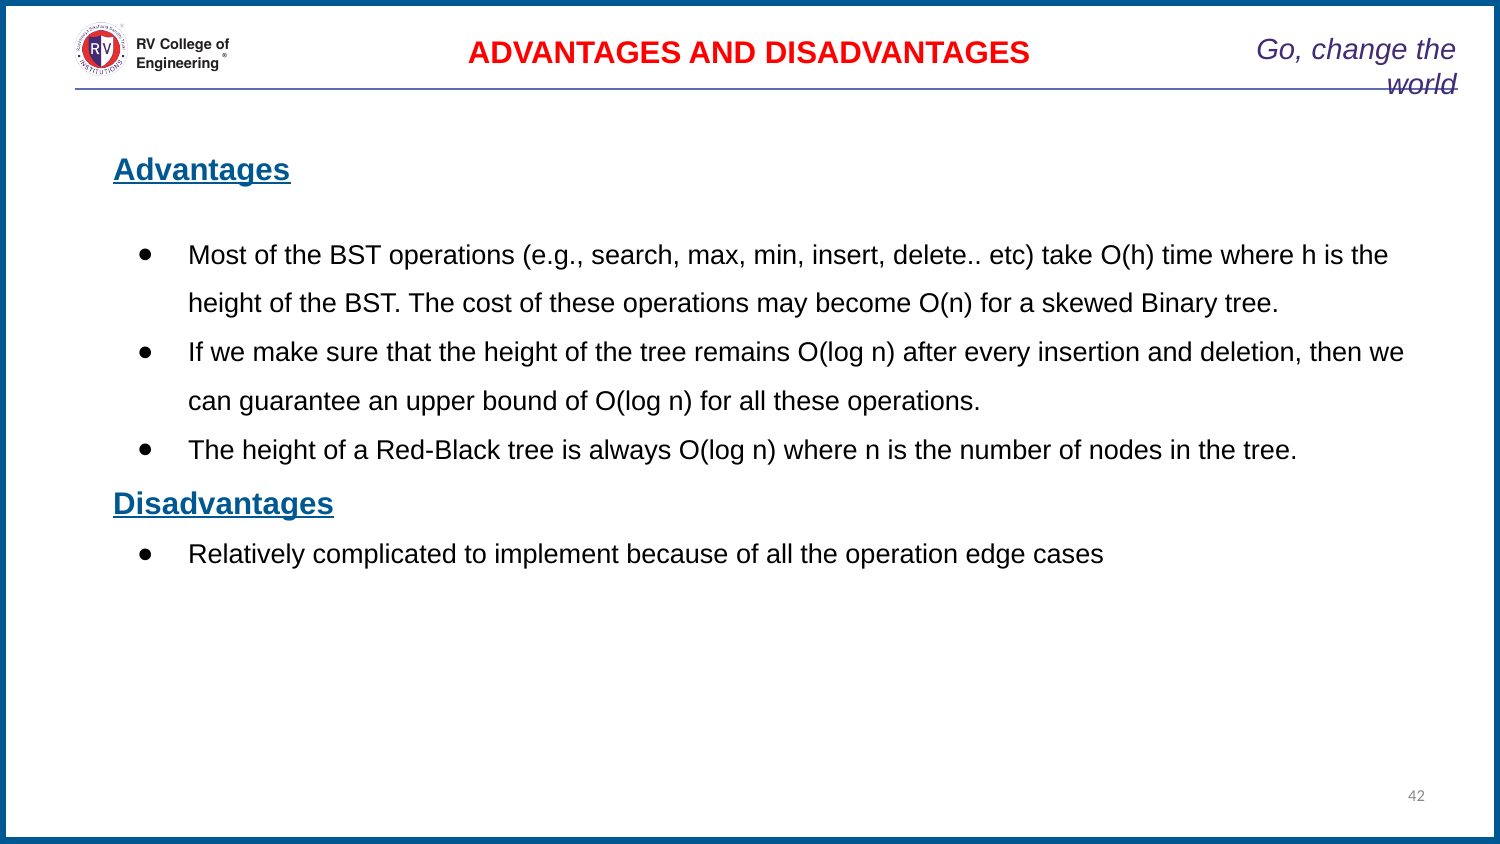

ADVANTAGES AND DISADVANTAGES
# Go, change the world
RV College of
Engineering

Advantages

Most of the BST operations (e.g., search, max, min, insert, delete.. etc) take O(h) time where h is the height of the BST. The cost of these operations may become O(n) for a skewed Binary tree.
If we make sure that the height of the tree remains O(log n) after every insertion and deletion, then we can guarantee an upper bound of O(log n) for all these operations.
The height of a Red-Black tree is always O(log n) where n is the number of nodes in the tree.
Disadvantages
Relatively complicated to implement because of all the operation edge cases

42